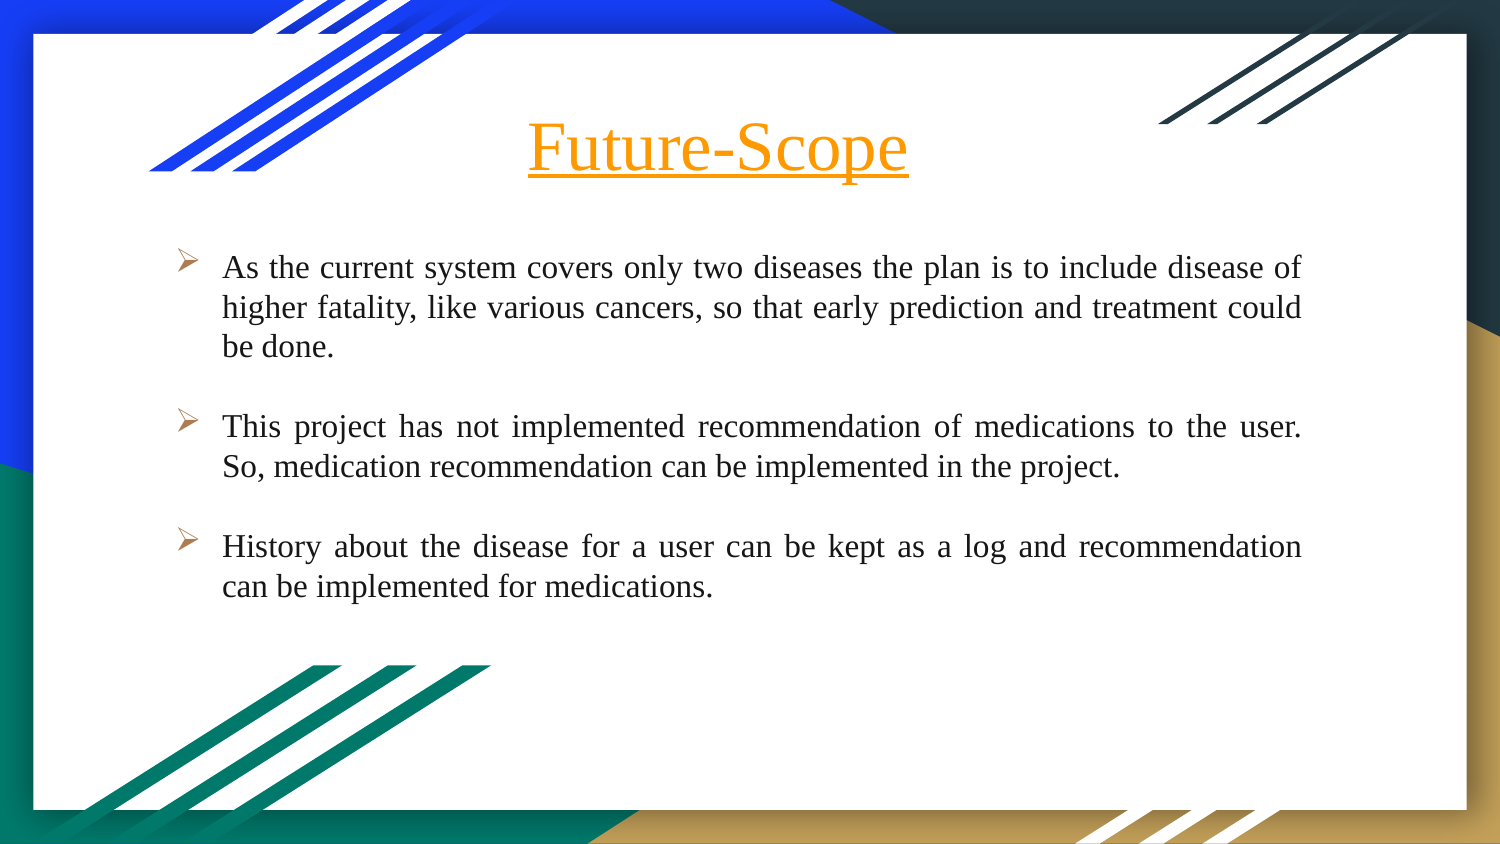

# Future-Scope
As the current system covers only two diseases the plan is to include disease of higher fatality, like various cancers, so that early prediction and treatment could be done.

This project has not implemented recommendation of medications to the user. So, medication recommendation can be implemented in the project.

History about the disease for a user can be kept as a log and recommendation can be implemented for medications.